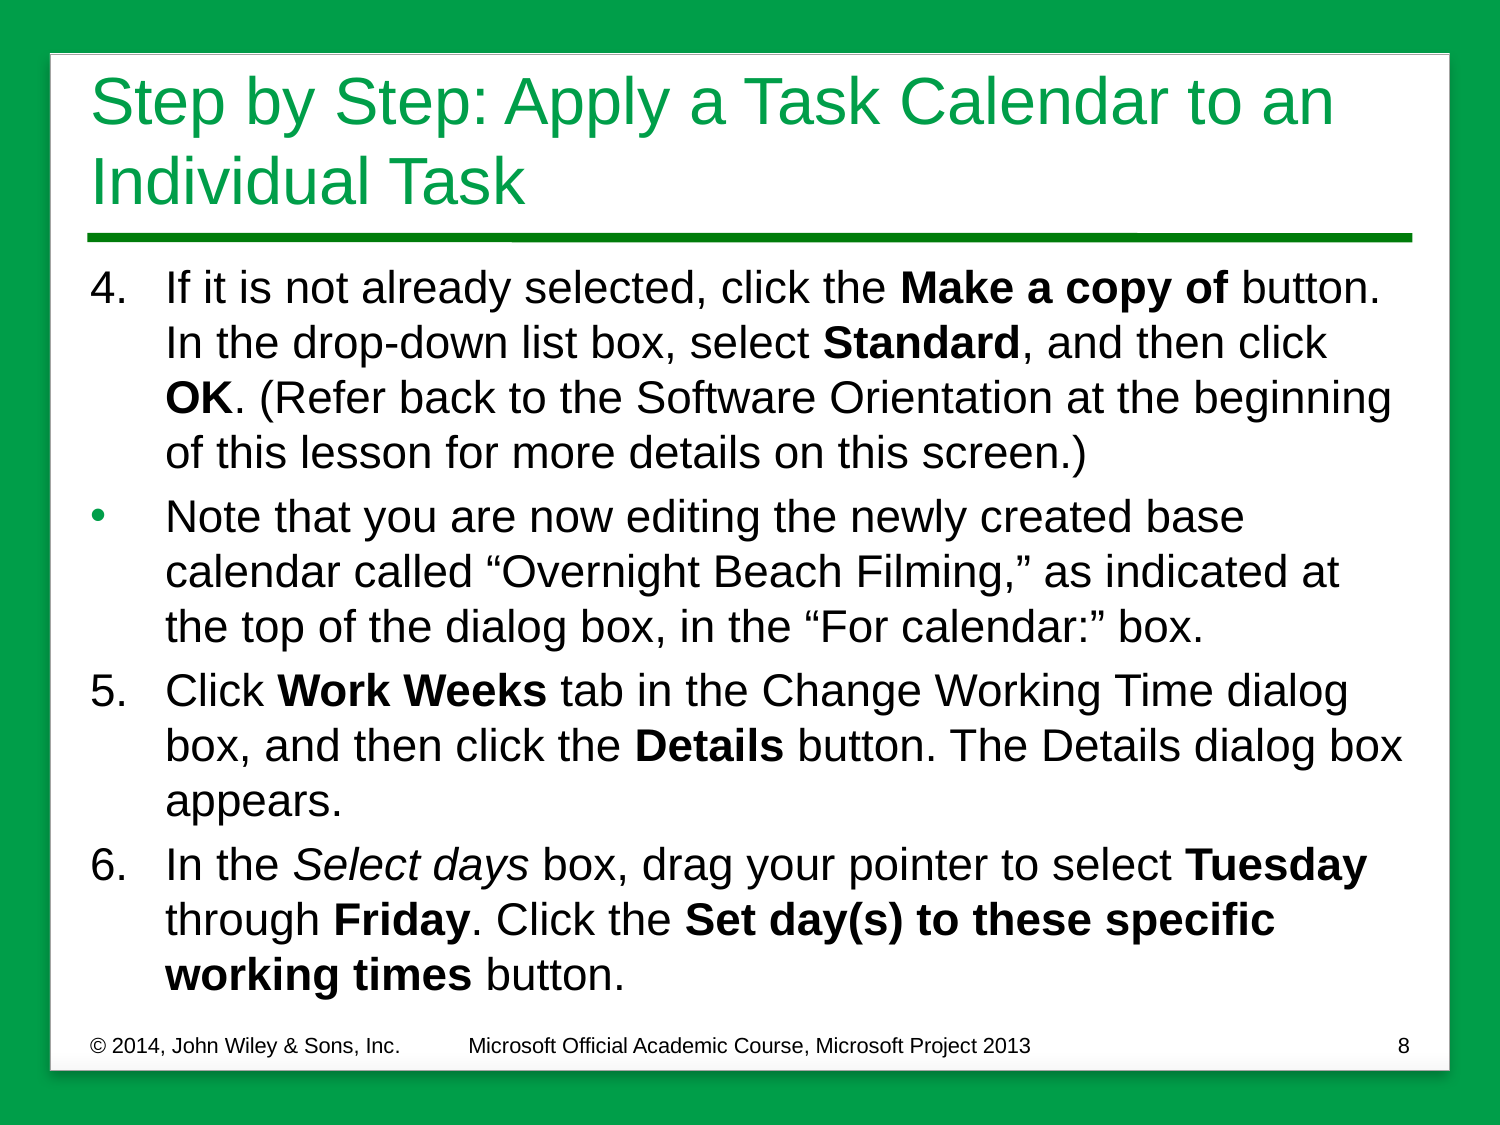

# Step by Step: Apply a Task Calendar to an Individual Task
4.	If it is not already selected, click the Make a copy of button. In the drop-down list box, select Standard, and then click OK. (Refer back to the Software Orientation at the beginning of this lesson for more details on this screen.)
Note that you are now editing the newly created base calendar called “Overnight Beach Filming,” as indicated at the top of the dialog box, in the “For calendar:” box.
5.	Click Work Weeks tab in the Change Working Time dialog box, and then click the Details button. The Details dialog box appears.
6.	In the Select days box, drag your pointer to select Tuesday through Friday. Click the Set day(s) to these specific working times button.

© 2014, John Wiley & Sons, Inc.
Microsoft Official Academic Course, Microsoft Project 2013
8